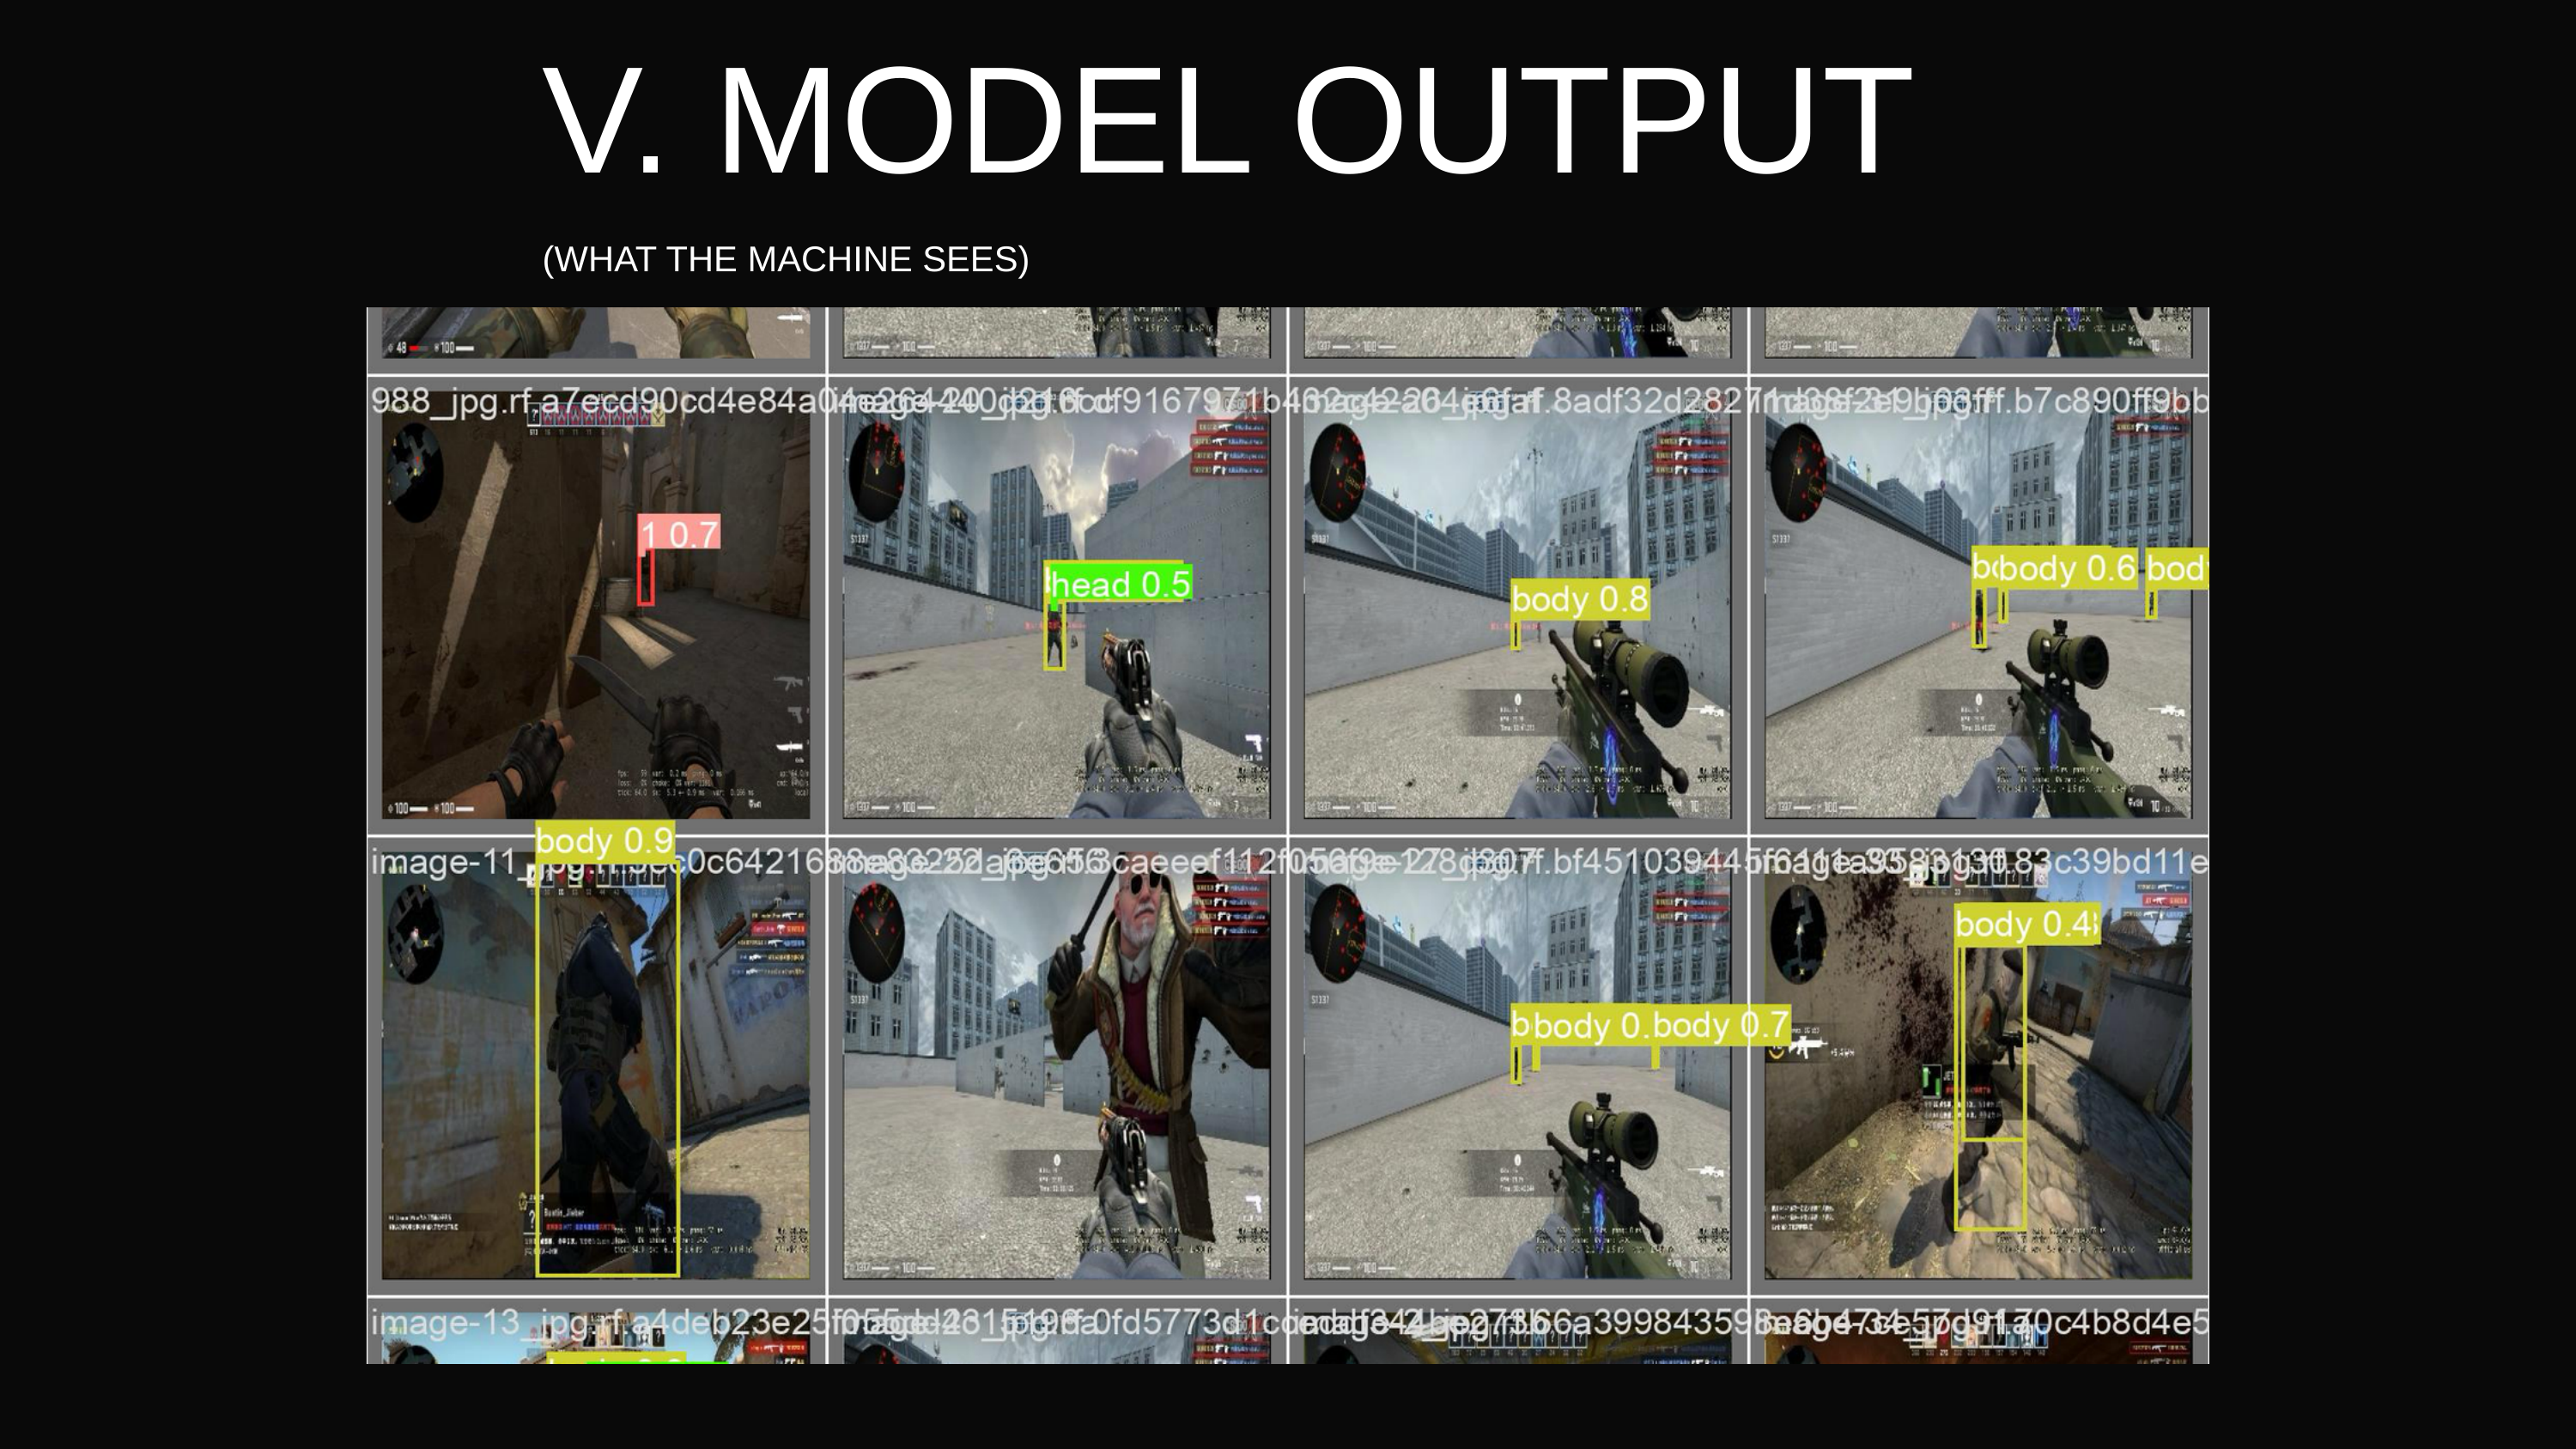

V. MODEL OUTPUT

(WHAT THE MACHINE SEES)